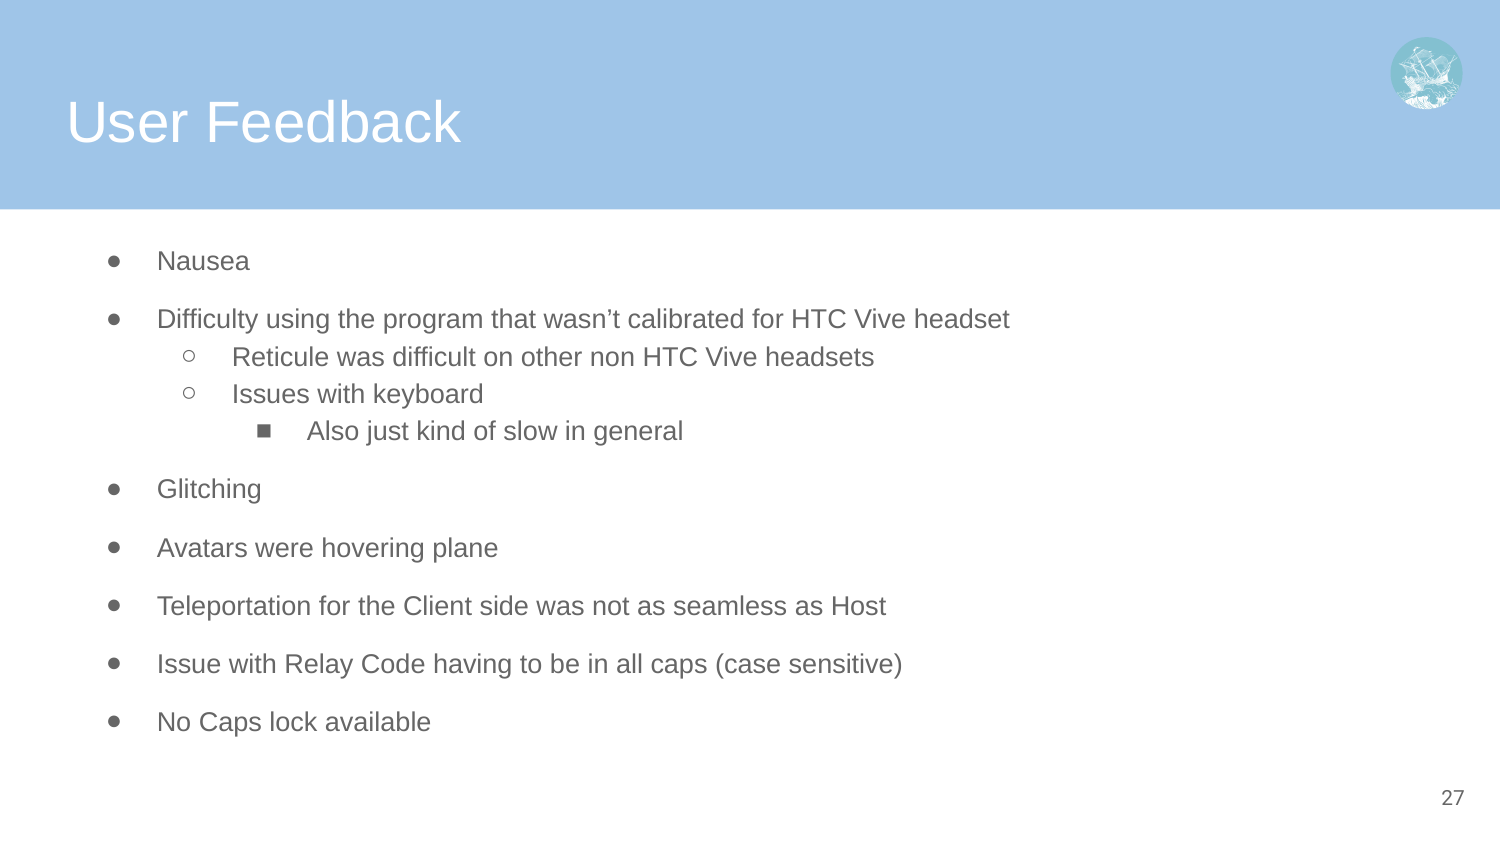

# User Feedback
Nausea
Difficulty using the program that wasn’t calibrated for HTC Vive headset
Reticule was difficult on other non HTC Vive headsets
Issues with keyboard
Also just kind of slow in general
Glitching
Avatars were hovering plane
Teleportation for the Client side was not as seamless as Host
Issue with Relay Code having to be in all caps (case sensitive)
No Caps lock available
27